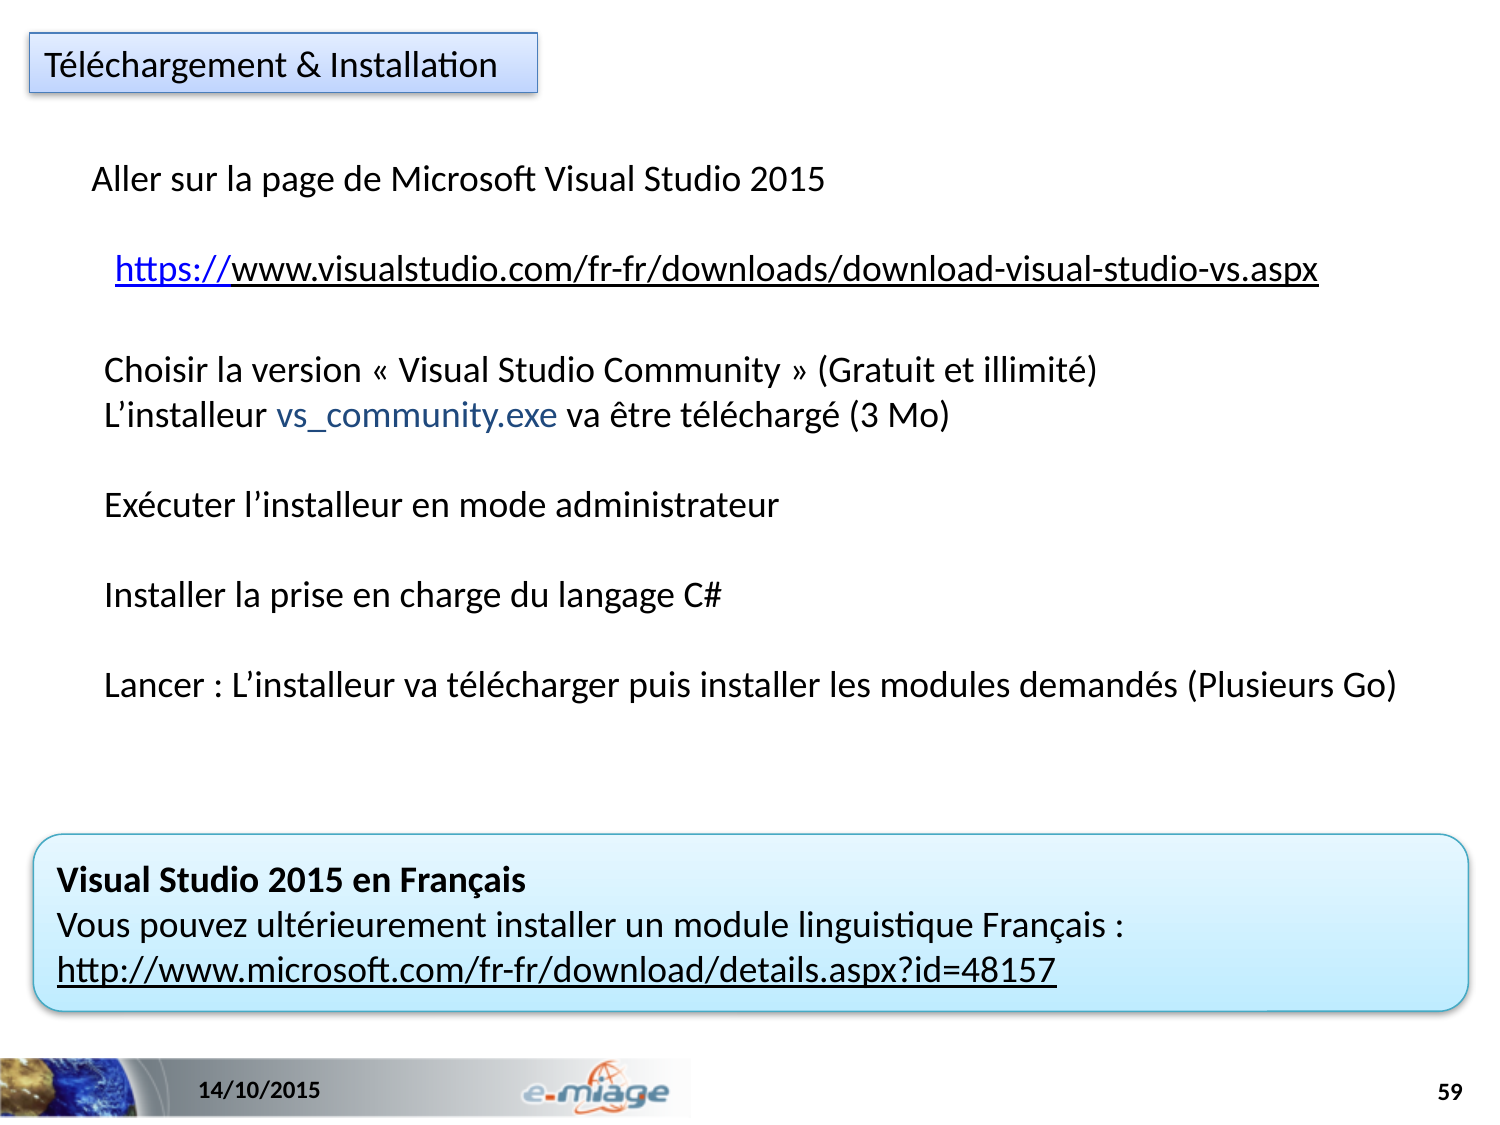

Téléchargement & Installation

Aller sur la page de Microsoft Visual Studio 2015
https://www.visualstudio.com/fr-fr/downloads/download-visual-studio-vs.aspx
Choisir la version « Visual Studio Community » (Gratuit et illimité)
L’installeur vs_community.exe va être téléchargé (3 Mo)

Exécuter l’installeur en mode administrateur

Installer la prise en charge du langage C#

Lancer : L’installeur va télécharger puis installer les modules demandés (Plusieurs Go)
Visual Studio 2015 en Français
Vous pouvez ultérieurement installer un module linguistique Français :
http://www.microsoft.com/fr-fr/download/details.aspx?id=48157